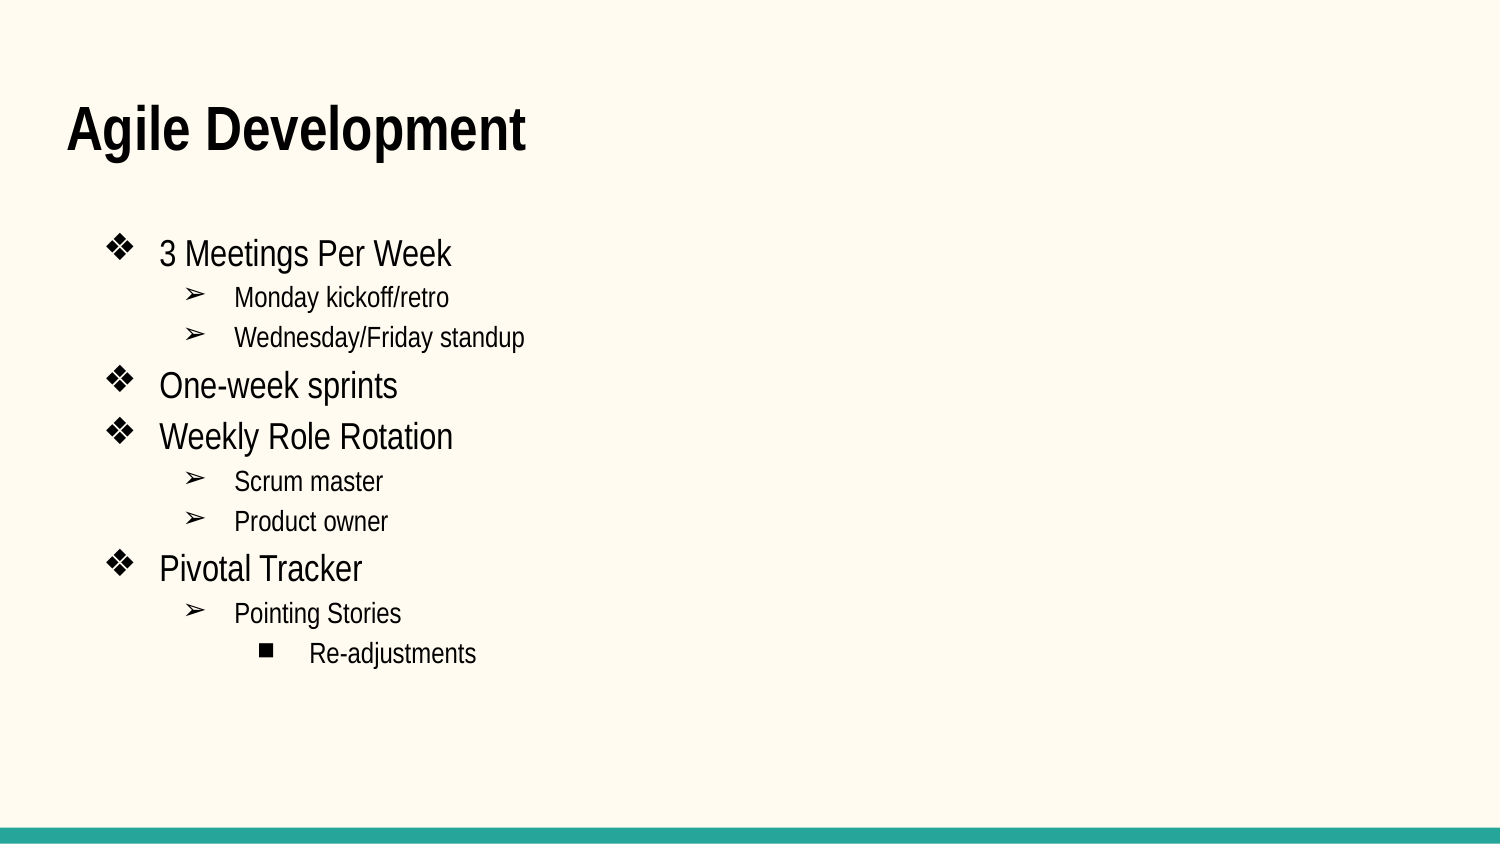

# Agile Development
3 Meetings Per Week
Monday kickoff/retro
Wednesday/Friday standup
One-week sprints
Weekly Role Rotation
Scrum master
Product owner
Pivotal Tracker
Pointing Stories
Re-adjustments